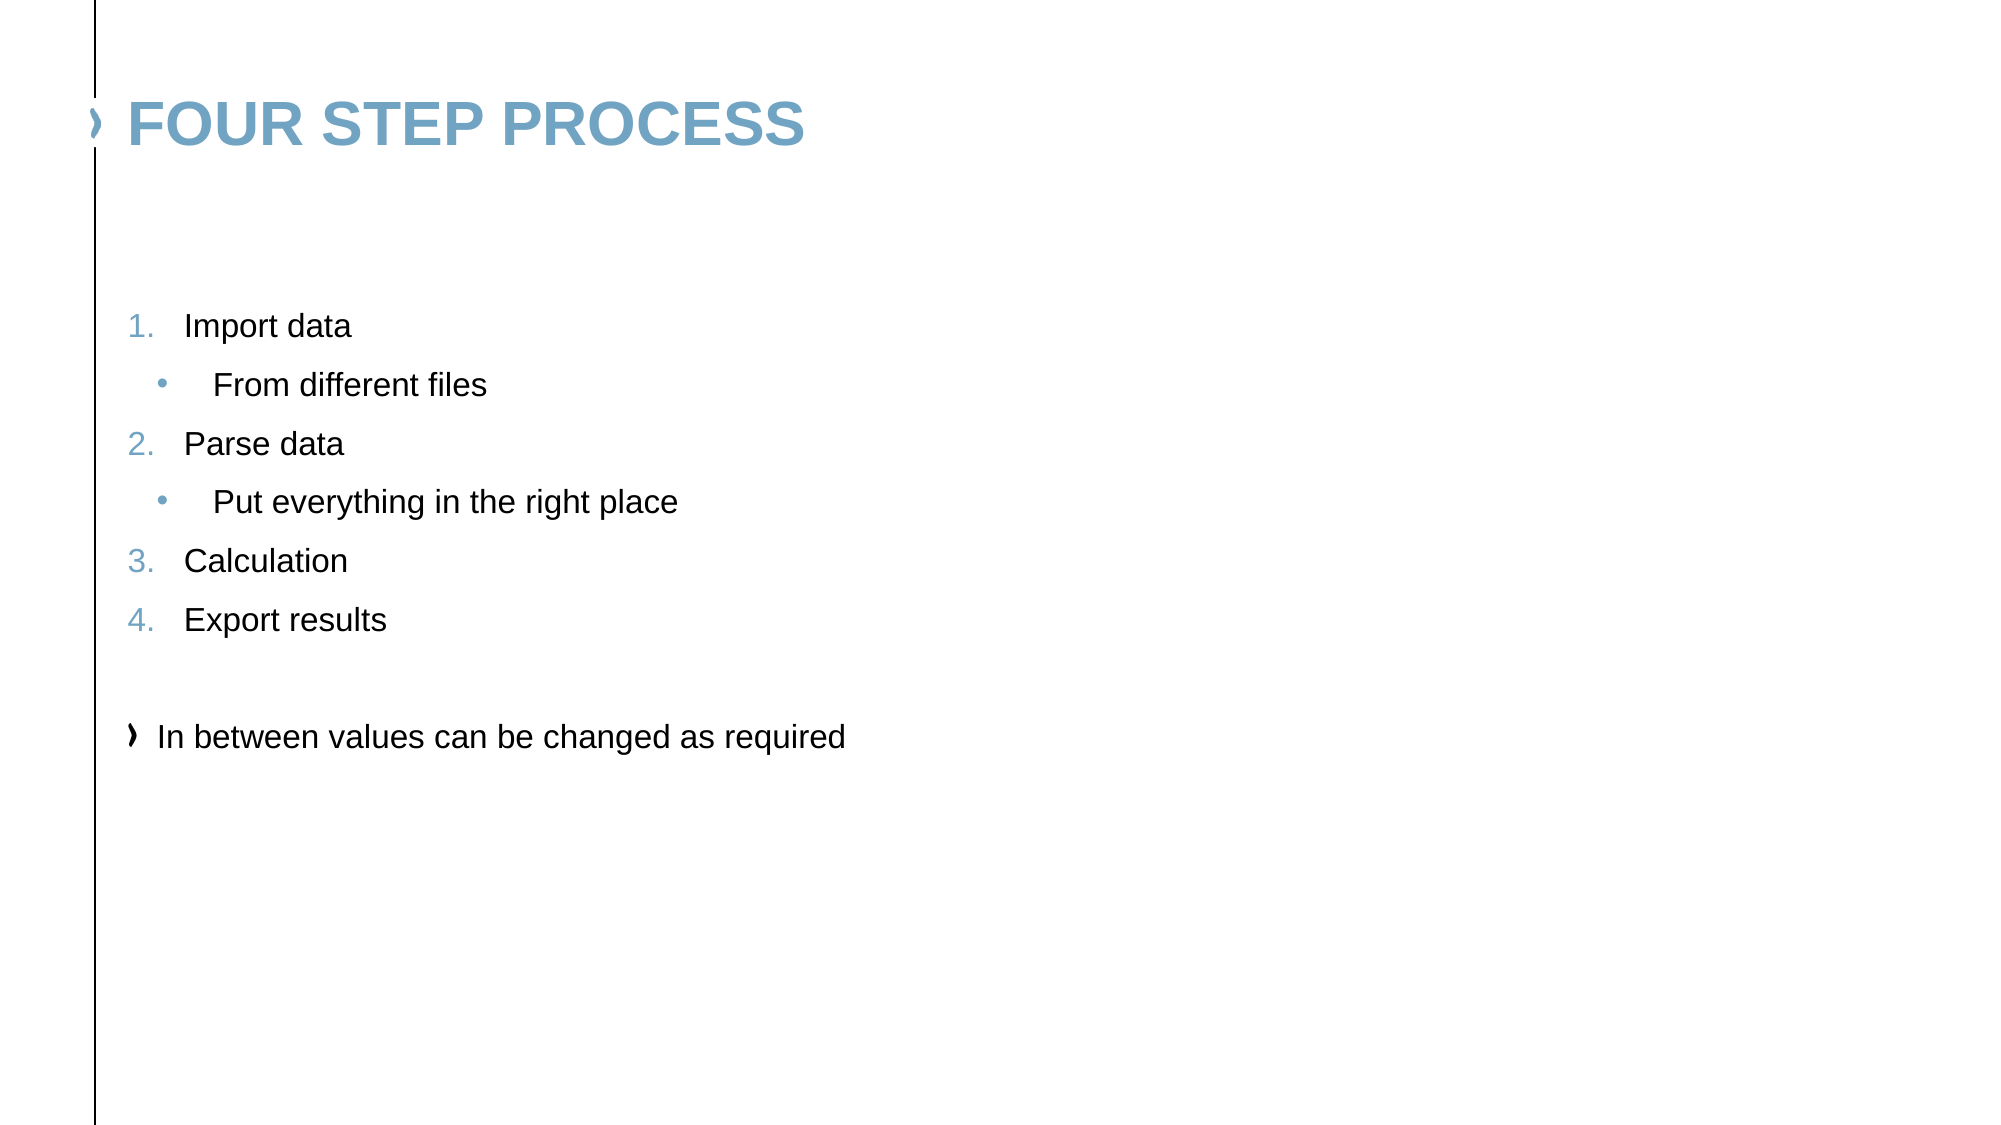

# Four step process

Import data
From different files
Parse data
Put everything in the right place
Calculation
Export results

In between values can be changed as required